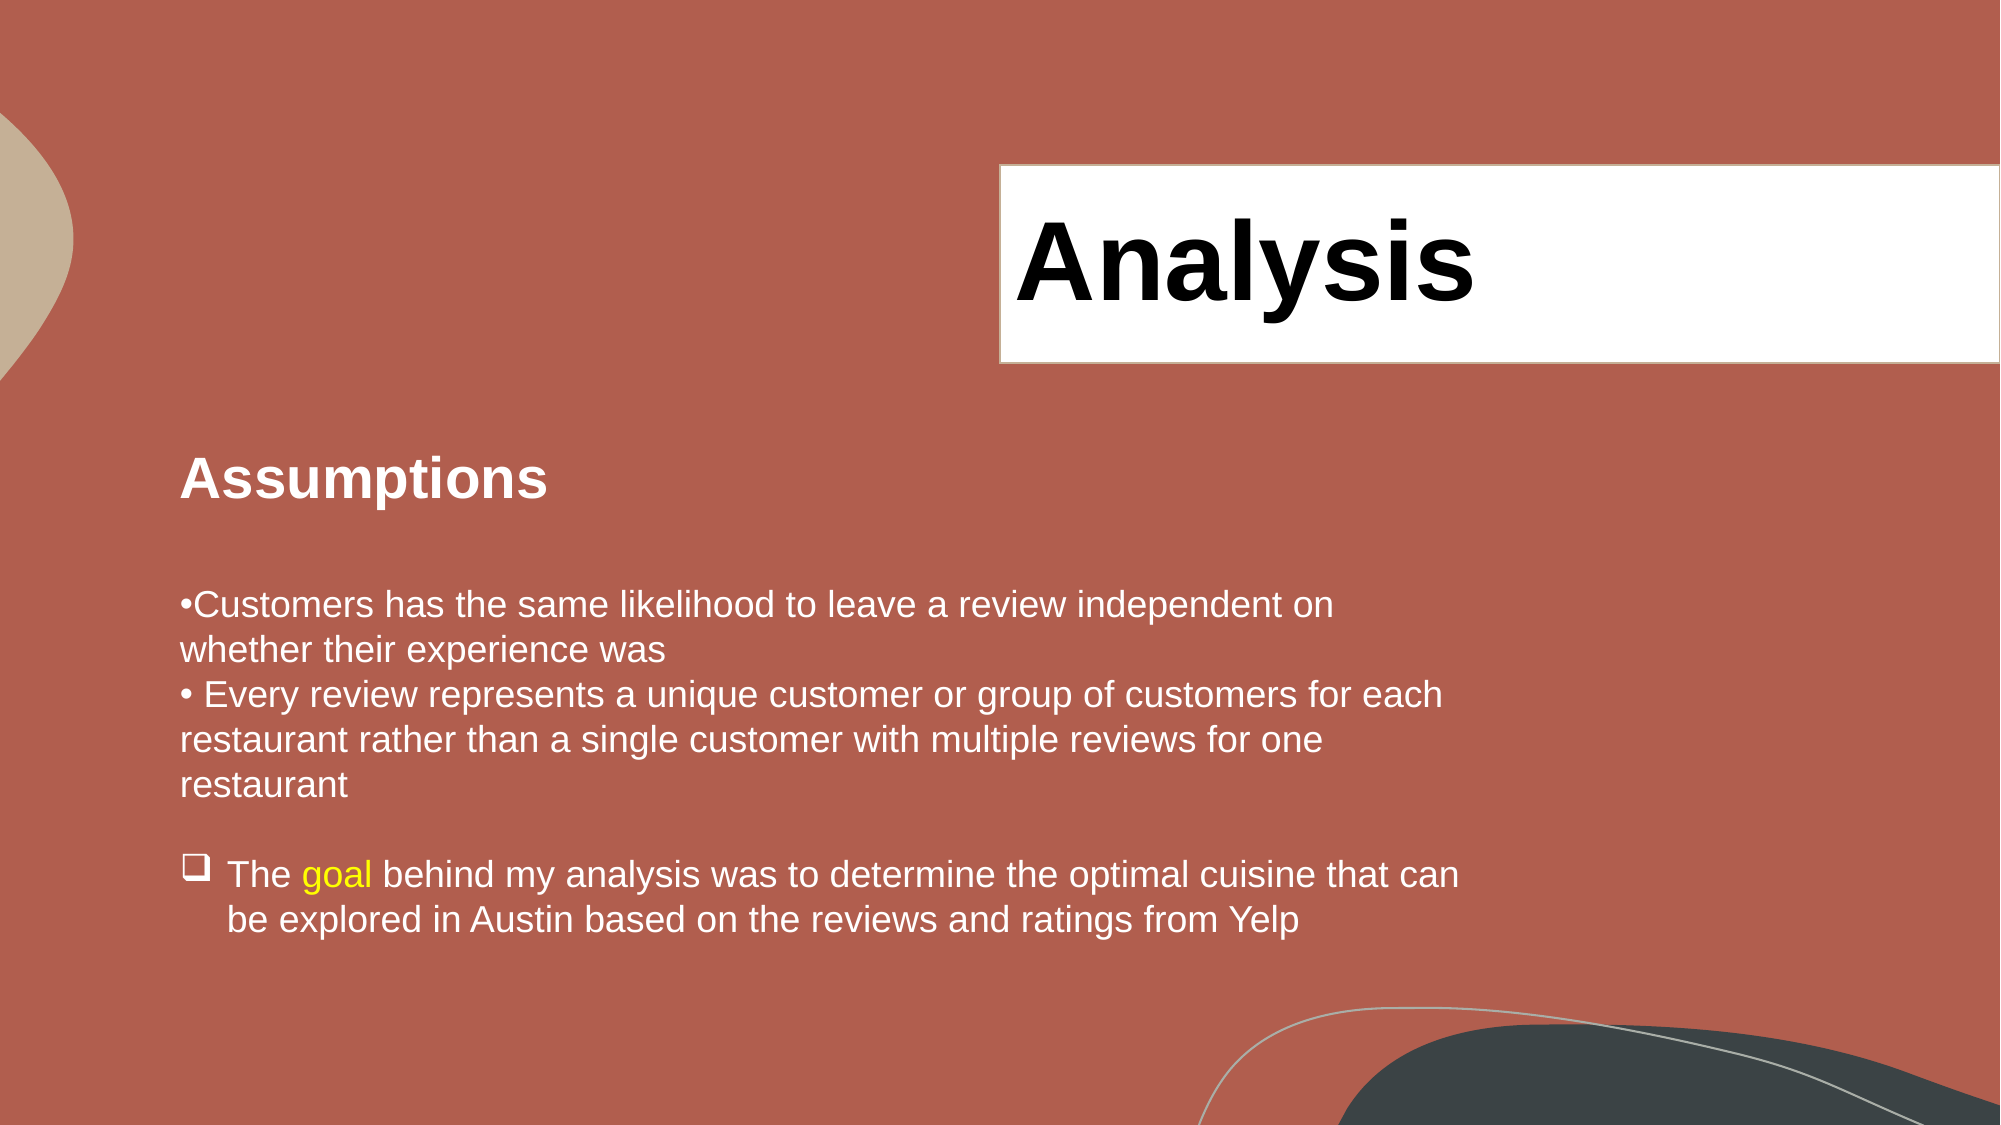

# Analysis
Assumptions

Customers has the same likelihood to leave a review independent on whether their experience was
 Every review represents a unique customer or group of customers for each restaurant rather than a single customer with multiple reviews for one restaurant

The goal behind my analysis was to determine the optimal cuisine that can be explored in Austin based on the reviews and ratings from Yelp